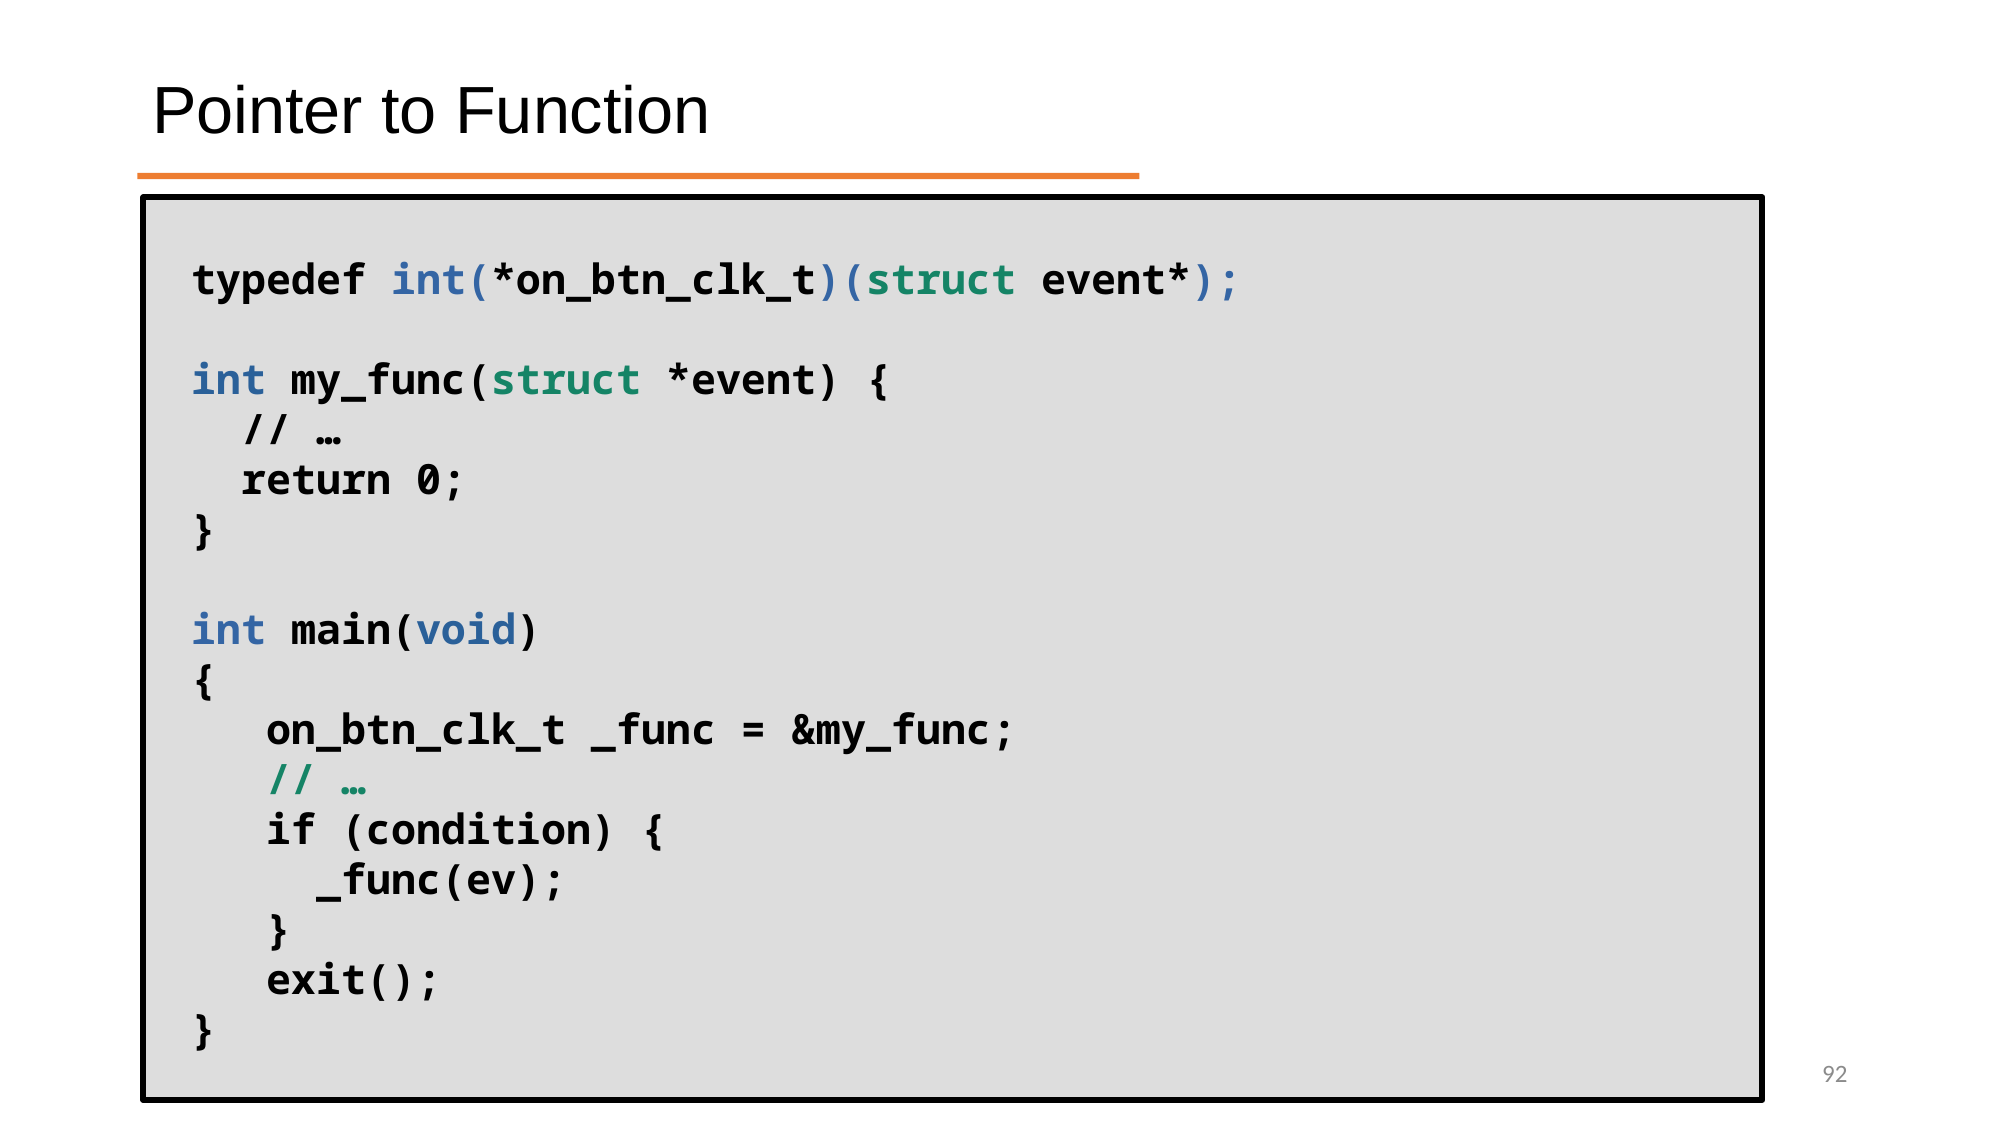

Pointer to Function

typedef int(*on_btn_clk_t)(struct event*);

int my_func(struct *event) {
  // …
  return 0;
}

int main(void)
{
   on_btn_clk_t _func = &my_func;
   // …
   if (condition) {
     _func(ev);
   }
   exit();
}
92